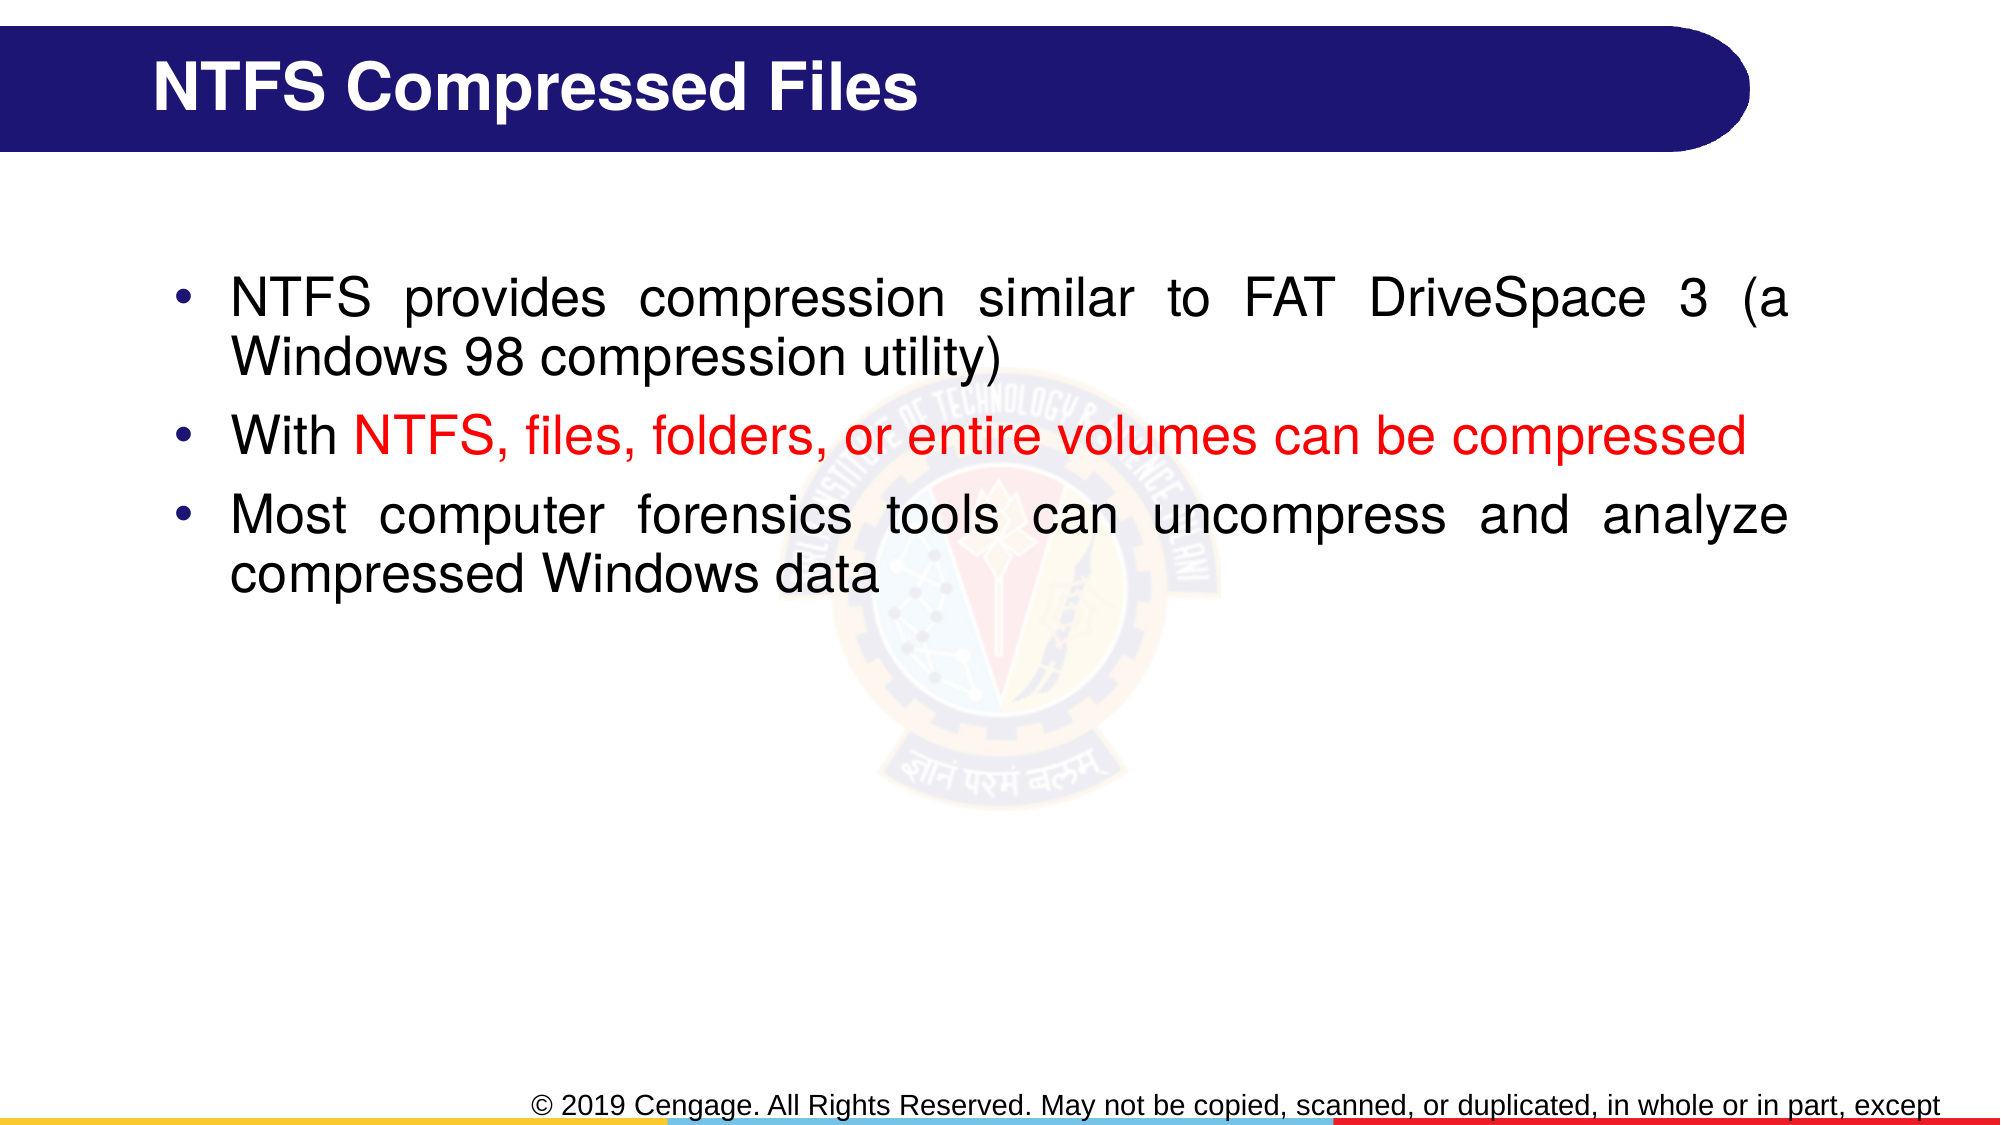

# NTFS Compressed Files

NTFS provides compression similar to FAT DriveSpace 3 (a Windows 98 compression utility)
With NTFS, files, folders, or entire volumes can be compressed
Most computer forensics tools can uncompress and analyze compressed Windows data
47
© 2019 Cengage. All Rights Reserved. May not be copied, scanned, or duplicated, in whole or in part, except for use as permitted in a license distributed with a certain product or service or otherwise on a password-protected website for classroom use.